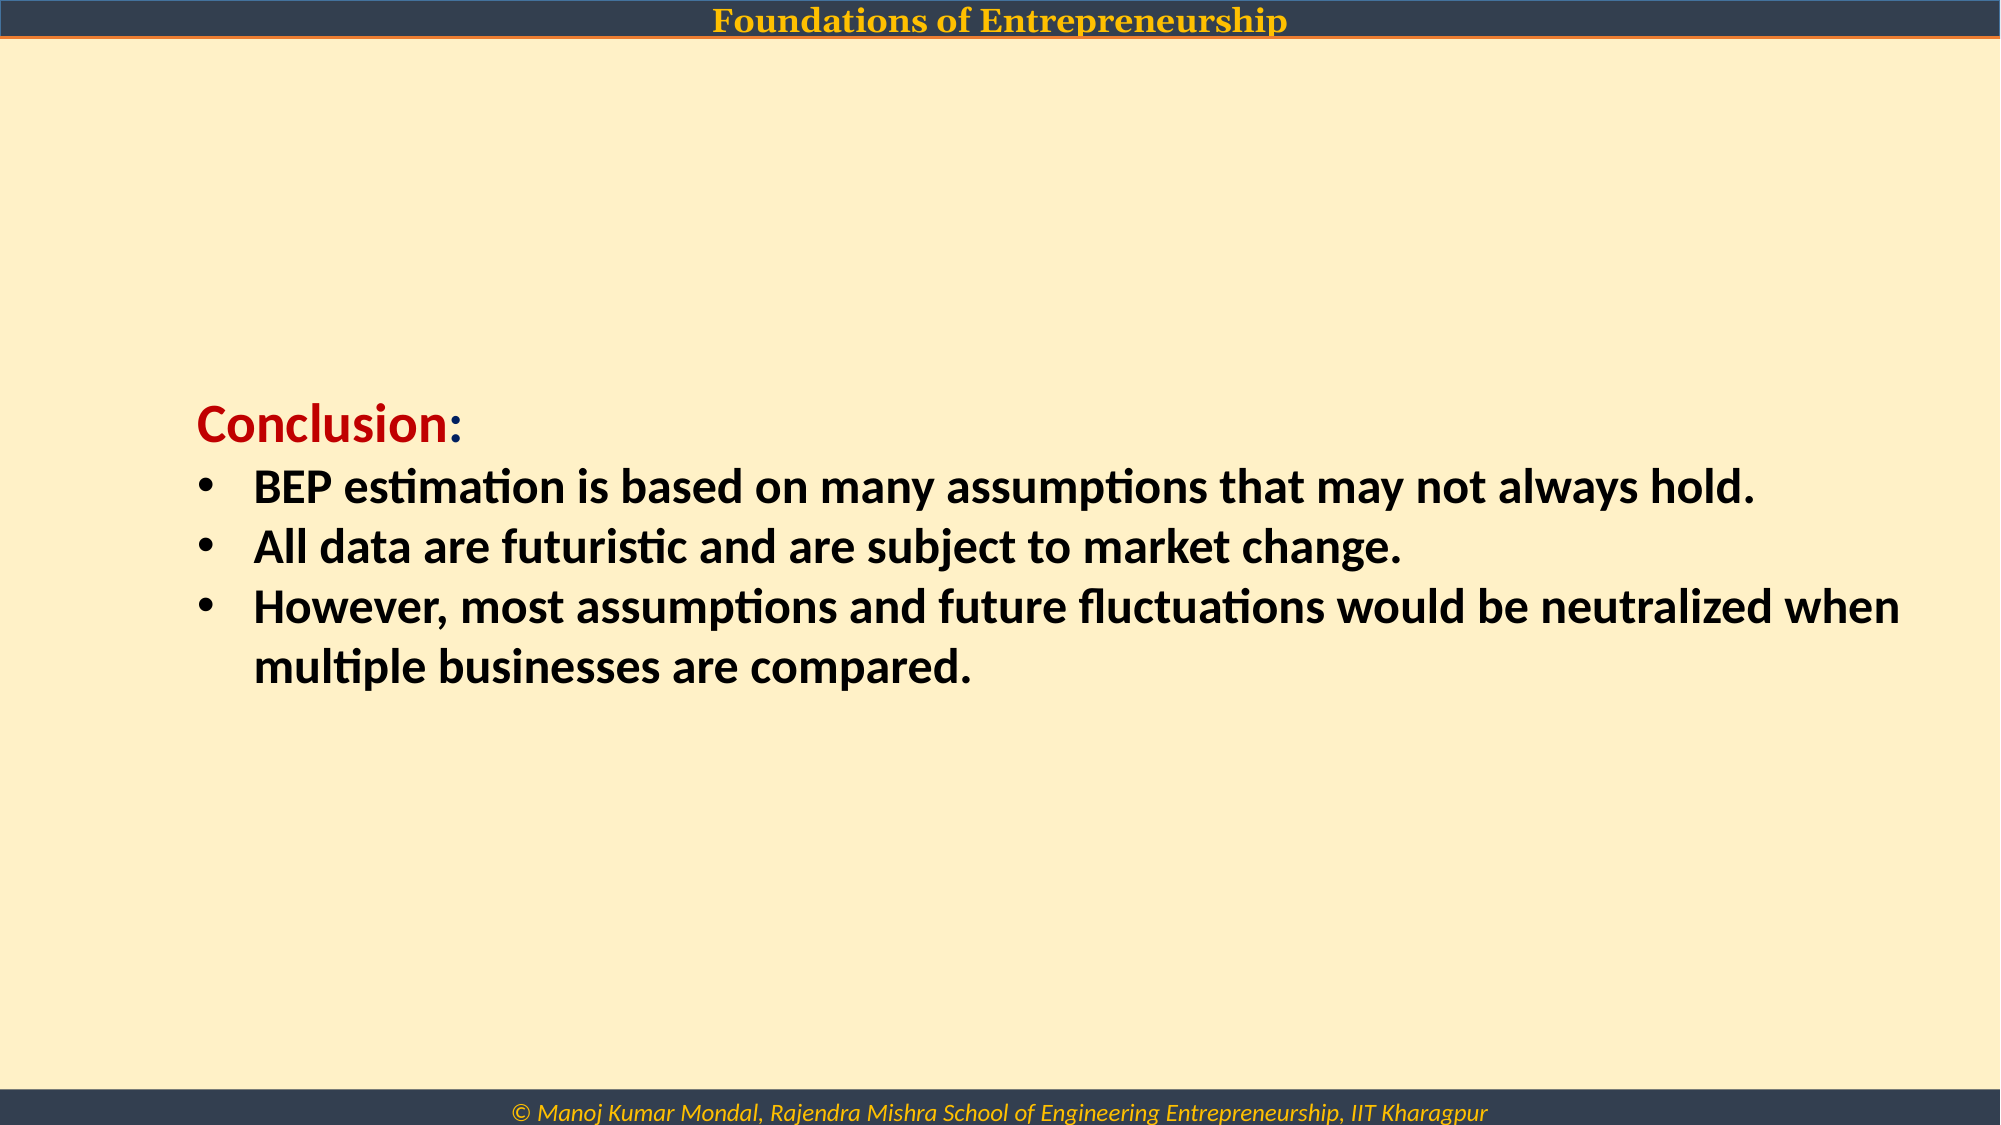

Conclusion:
BEP estimation is based on many assumptions that may not always hold.
All data are futuristic and are subject to market change.
However, most assumptions and future fluctuations would be neutralized when multiple businesses are compared.